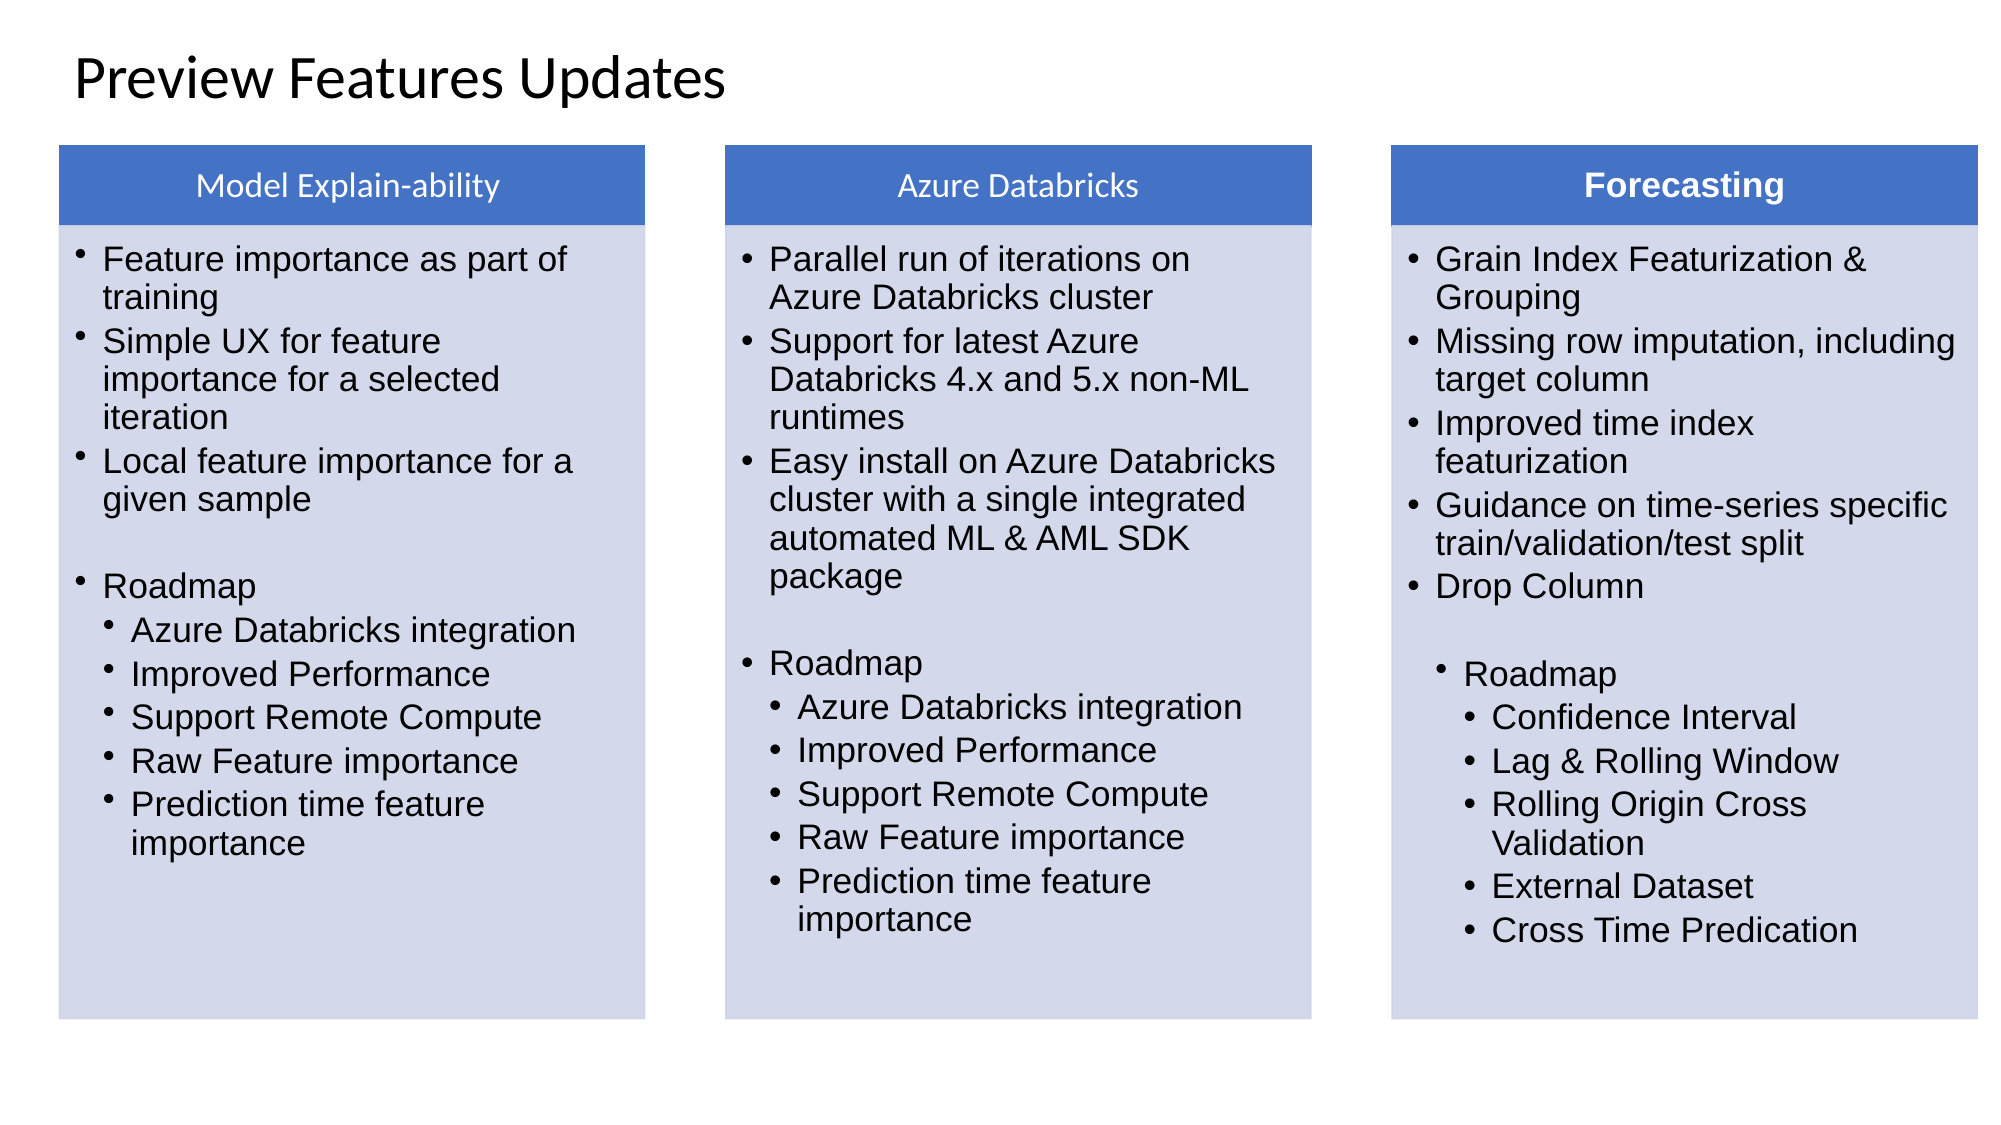

# Preview Features Updates
Model Explain-ability
Feature importance as part of training
Simple UX for feature importance for a selected iteration
Local feature importance for a given sample

Roadmap
Azure Databricks integration
Improved Performance
Support Remote Compute
Raw Feature importance
Prediction time feature importance
Azure Databricks
Parallel run of iterations on Azure Databricks cluster
Support for latest Azure Databricks 4.x and 5.x non-ML runtimes
Easy install on Azure Databricks cluster with a single integrated automated ML & AML SDK package

Roadmap
Azure Databricks integration
Improved Performance
Support Remote Compute
Raw Feature importance
Prediction time feature importance
Forecasting
Grain Index Featurization & Grouping
Missing row imputation, including target column
Improved time index featurization
Guidance on time-series specific train/validation/test split
Drop Column

Roadmap
Confidence Interval
Lag & Rolling Window
Rolling Origin Cross Validation
External Dataset
Cross Time Predication